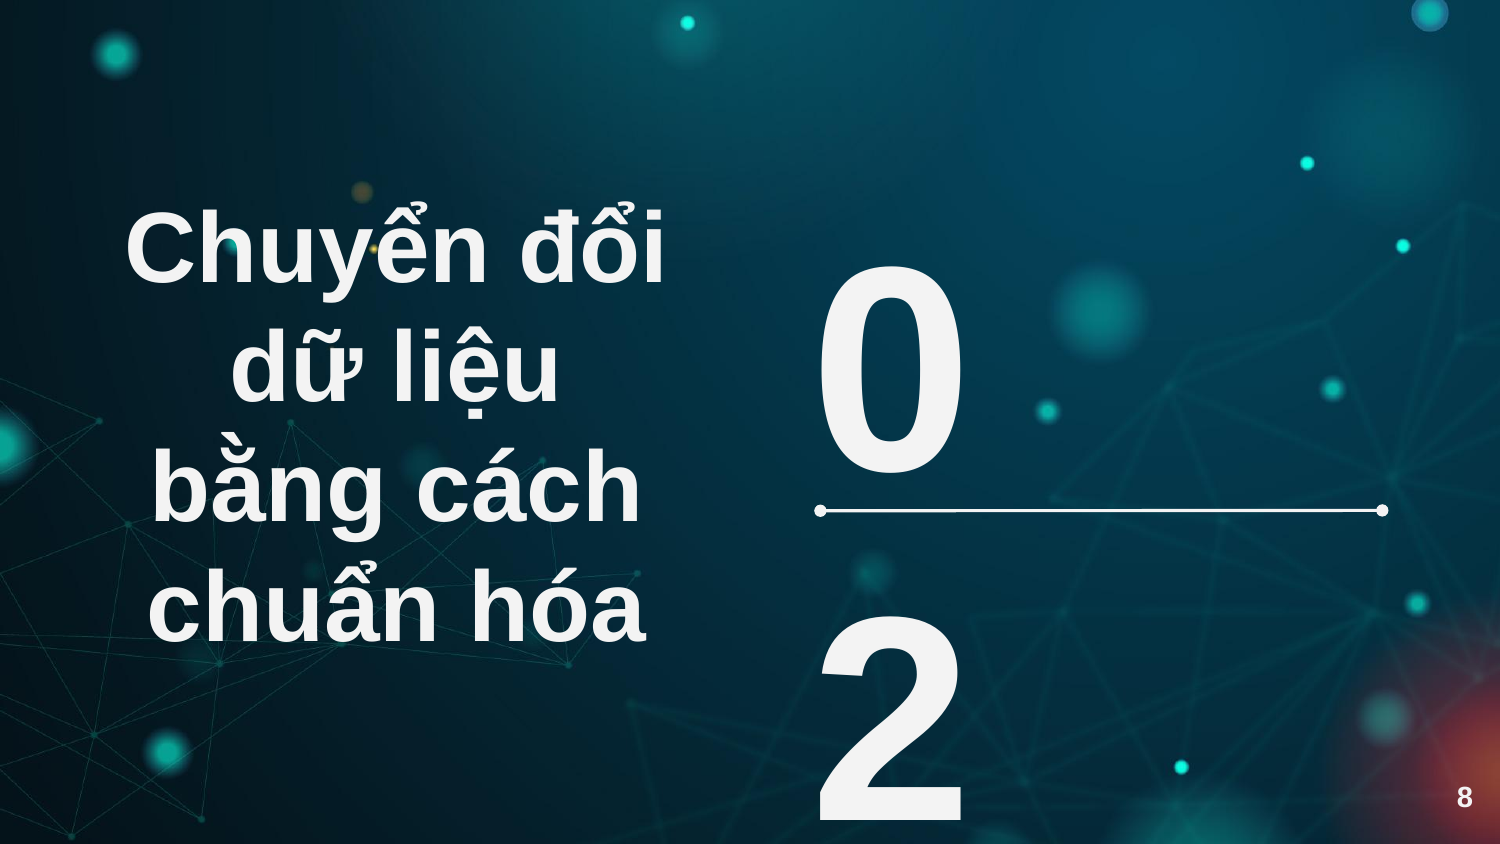

# Chuyển đổi dữ liệu bằng cách chuẩn hóa
02

8